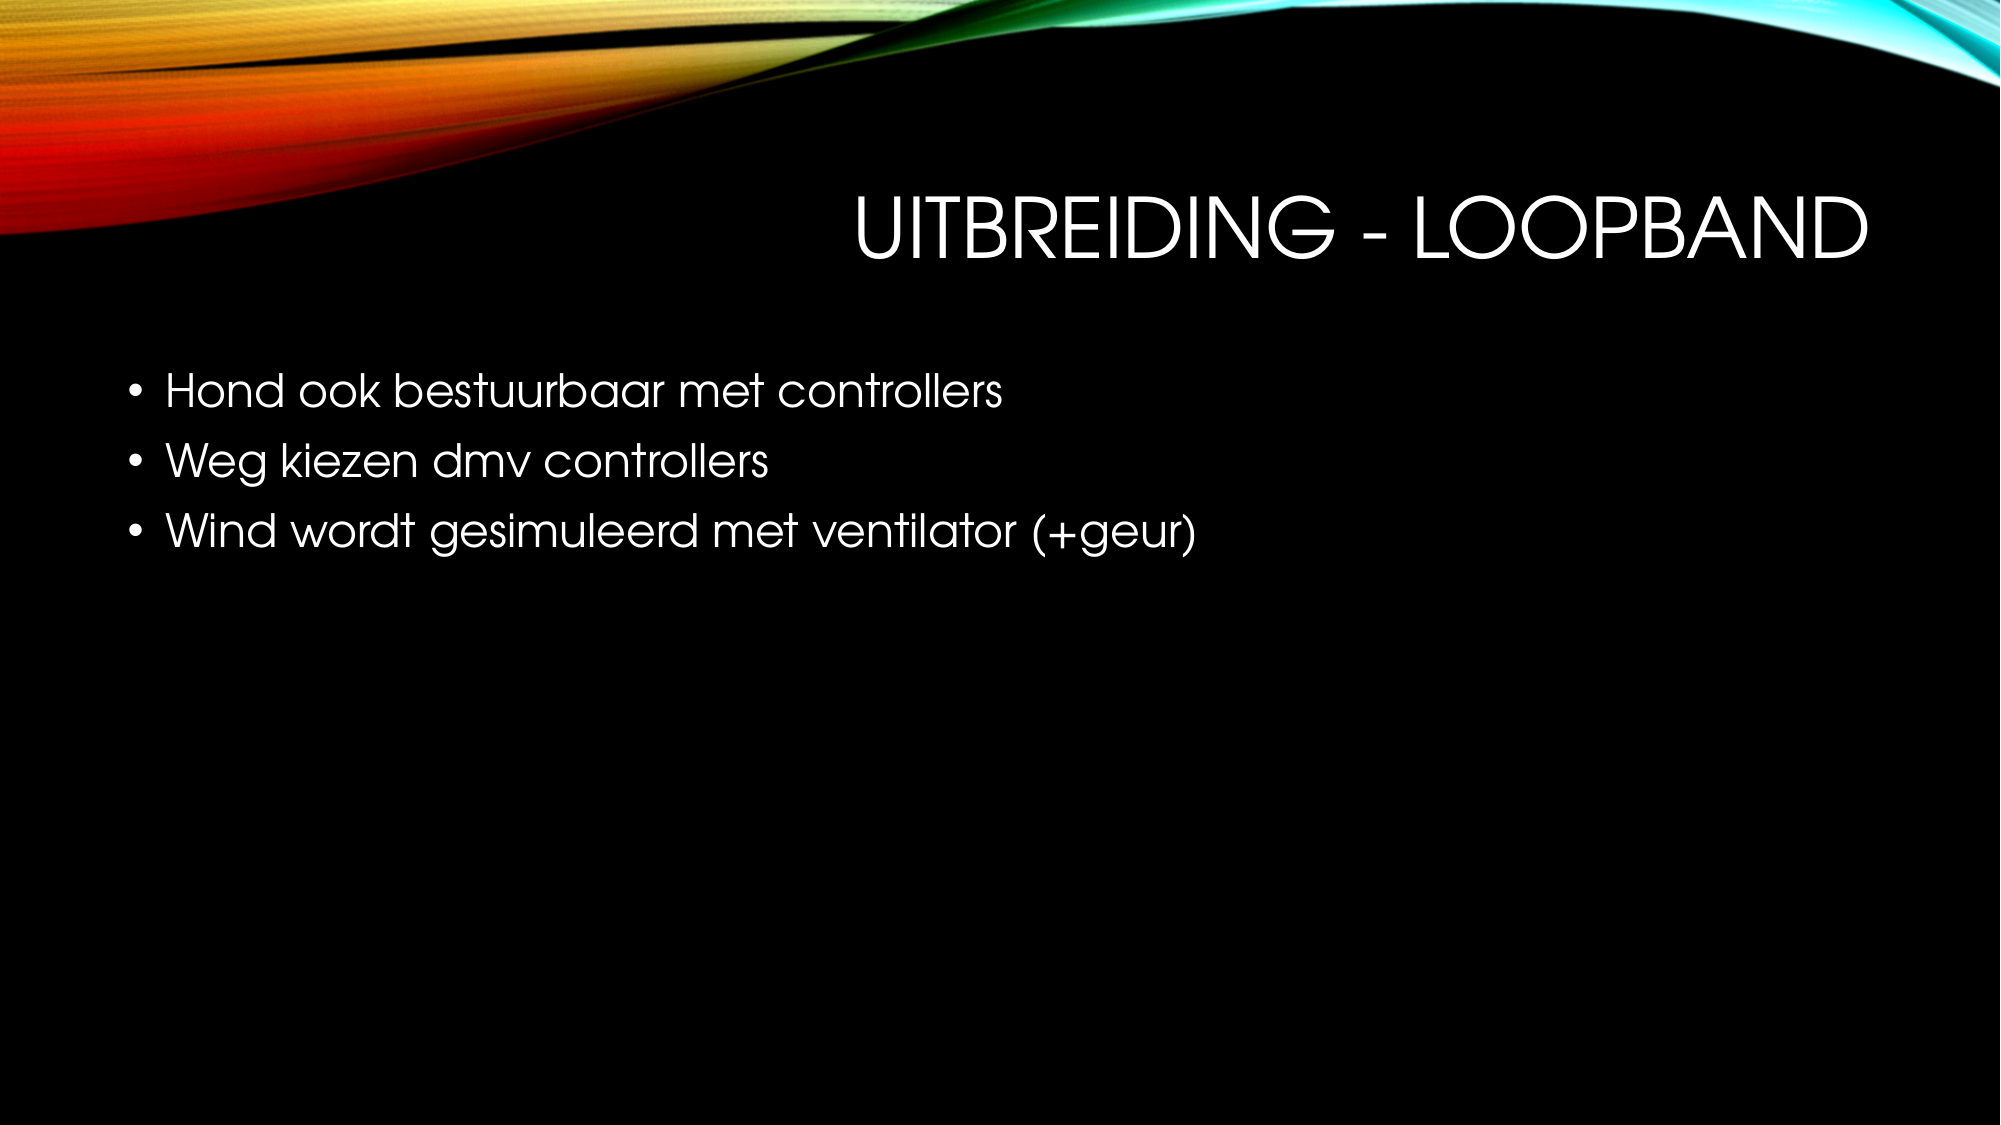

# uitbreiding - loopband
Hond ook bestuurbaar met controllers
Weg kiezen dmv controllers
Wind wordt gesimuleerd met ventilator (+geur)